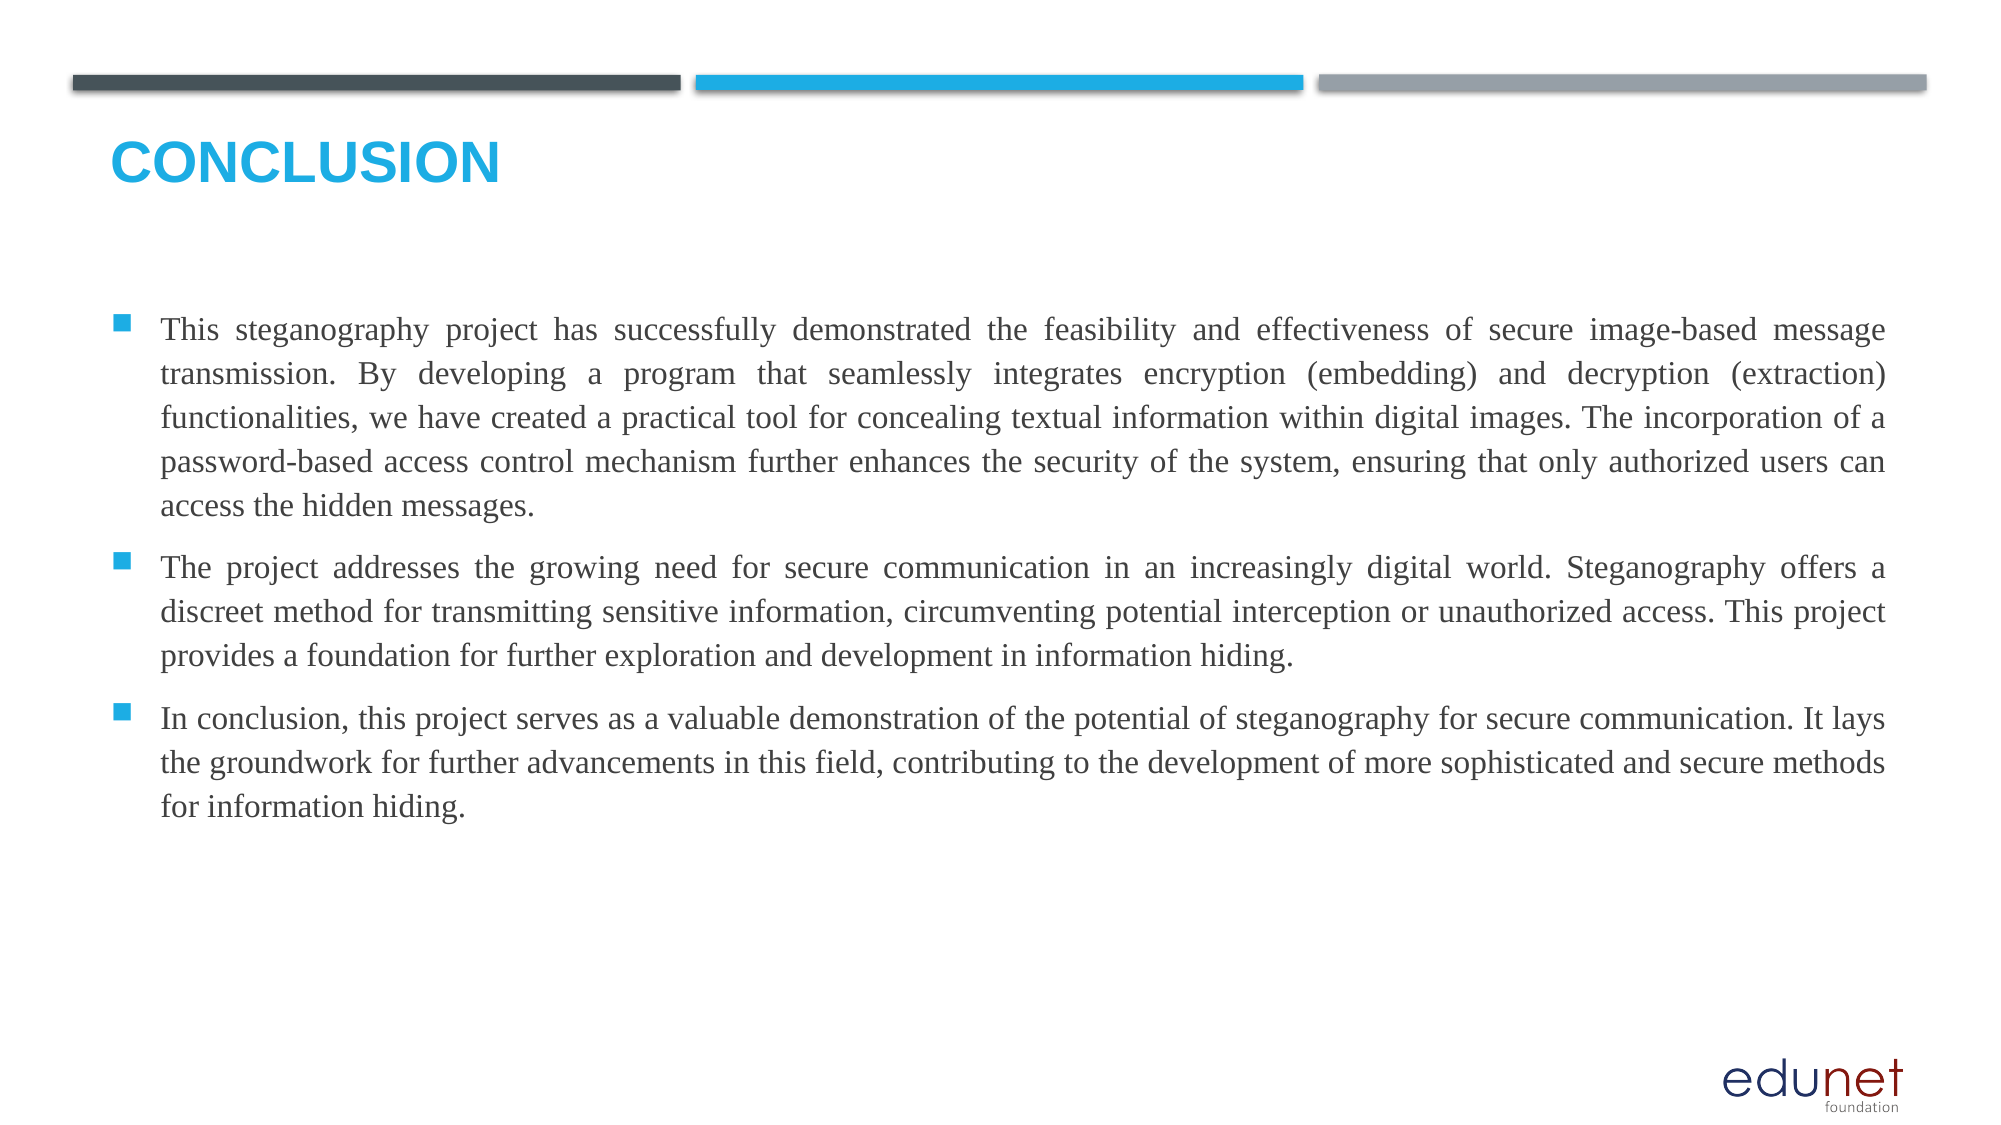

# Conclusion
This steganography project has successfully demonstrated the feasibility and effectiveness of secure image-based message transmission. By developing a program that seamlessly integrates encryption (embedding) and decryption (extraction) functionalities, we have created a practical tool for concealing textual information within digital images. The incorporation of a password-based access control mechanism further enhances the security of the system, ensuring that only authorized users can access the hidden messages.
The project addresses the growing need for secure communication in an increasingly digital world. Steganography offers a discreet method for transmitting sensitive information, circumventing potential interception or unauthorized access. This project provides a foundation for further exploration and development in information hiding.
In conclusion, this project serves as a valuable demonstration of the potential of steganography for secure communication. It lays the groundwork for further advancements in this field, contributing to the development of more sophisticated and secure methods for information hiding.